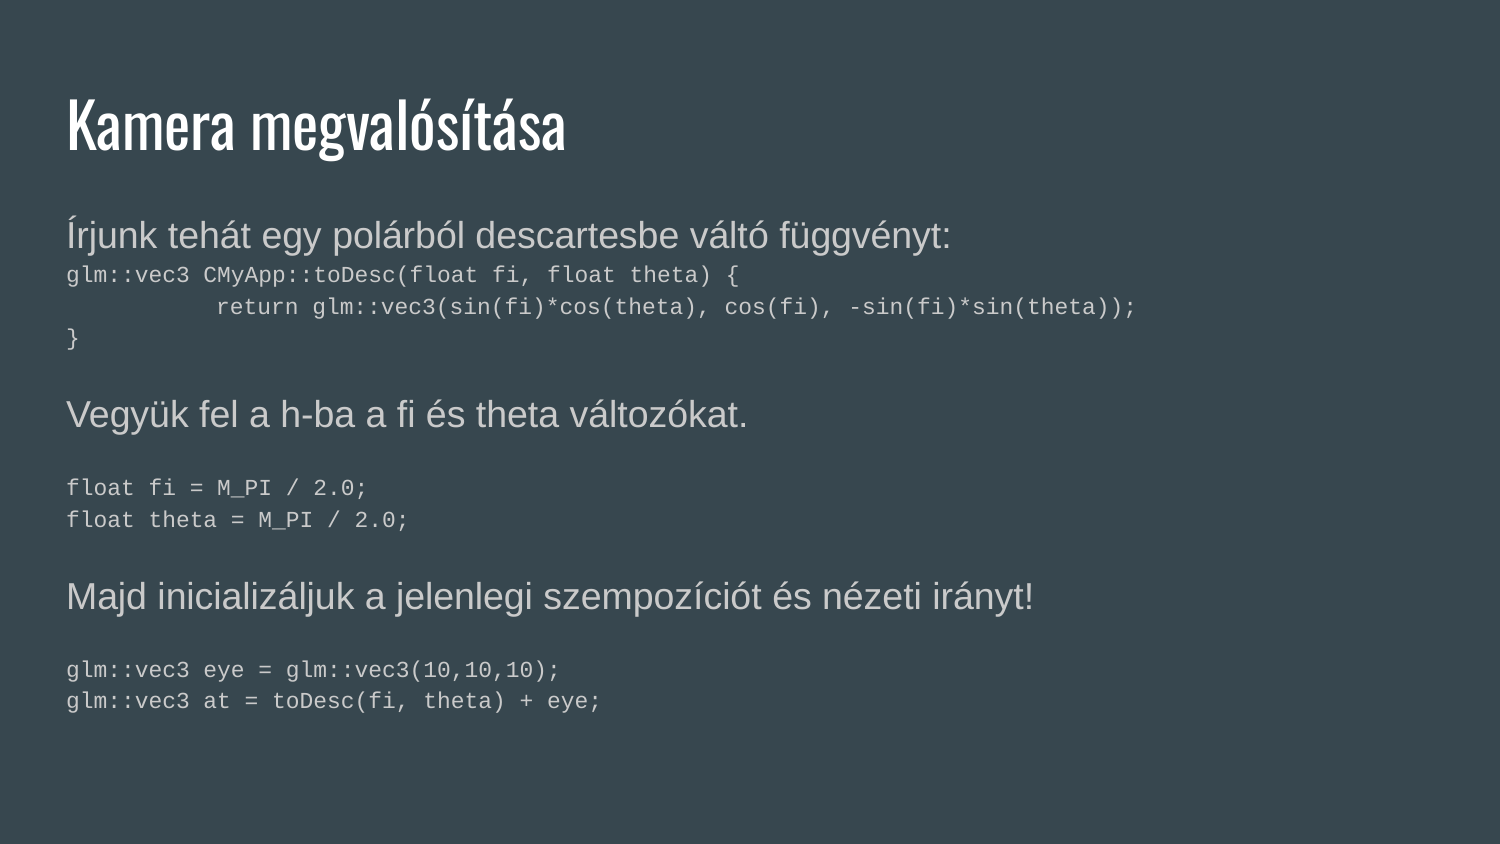

# Kamera megvalósítása
Írjunk tehát egy polárból descartesbe váltó függvényt:
glm::vec3 CMyApp::toDesc(float fi, float theta) {
	return glm::vec3(sin(fi)*cos(theta), cos(fi), -sin(fi)*sin(theta));
}
Vegyük fel a h-ba a fi és theta változókat.
float fi = M_PI / 2.0;
float theta = M_PI / 2.0;
Majd inicializáljuk a jelenlegi szempozíciót és nézeti irányt!
glm::vec3 eye = glm::vec3(10,10,10);
glm::vec3 at = toDesc(fi, theta) + eye;